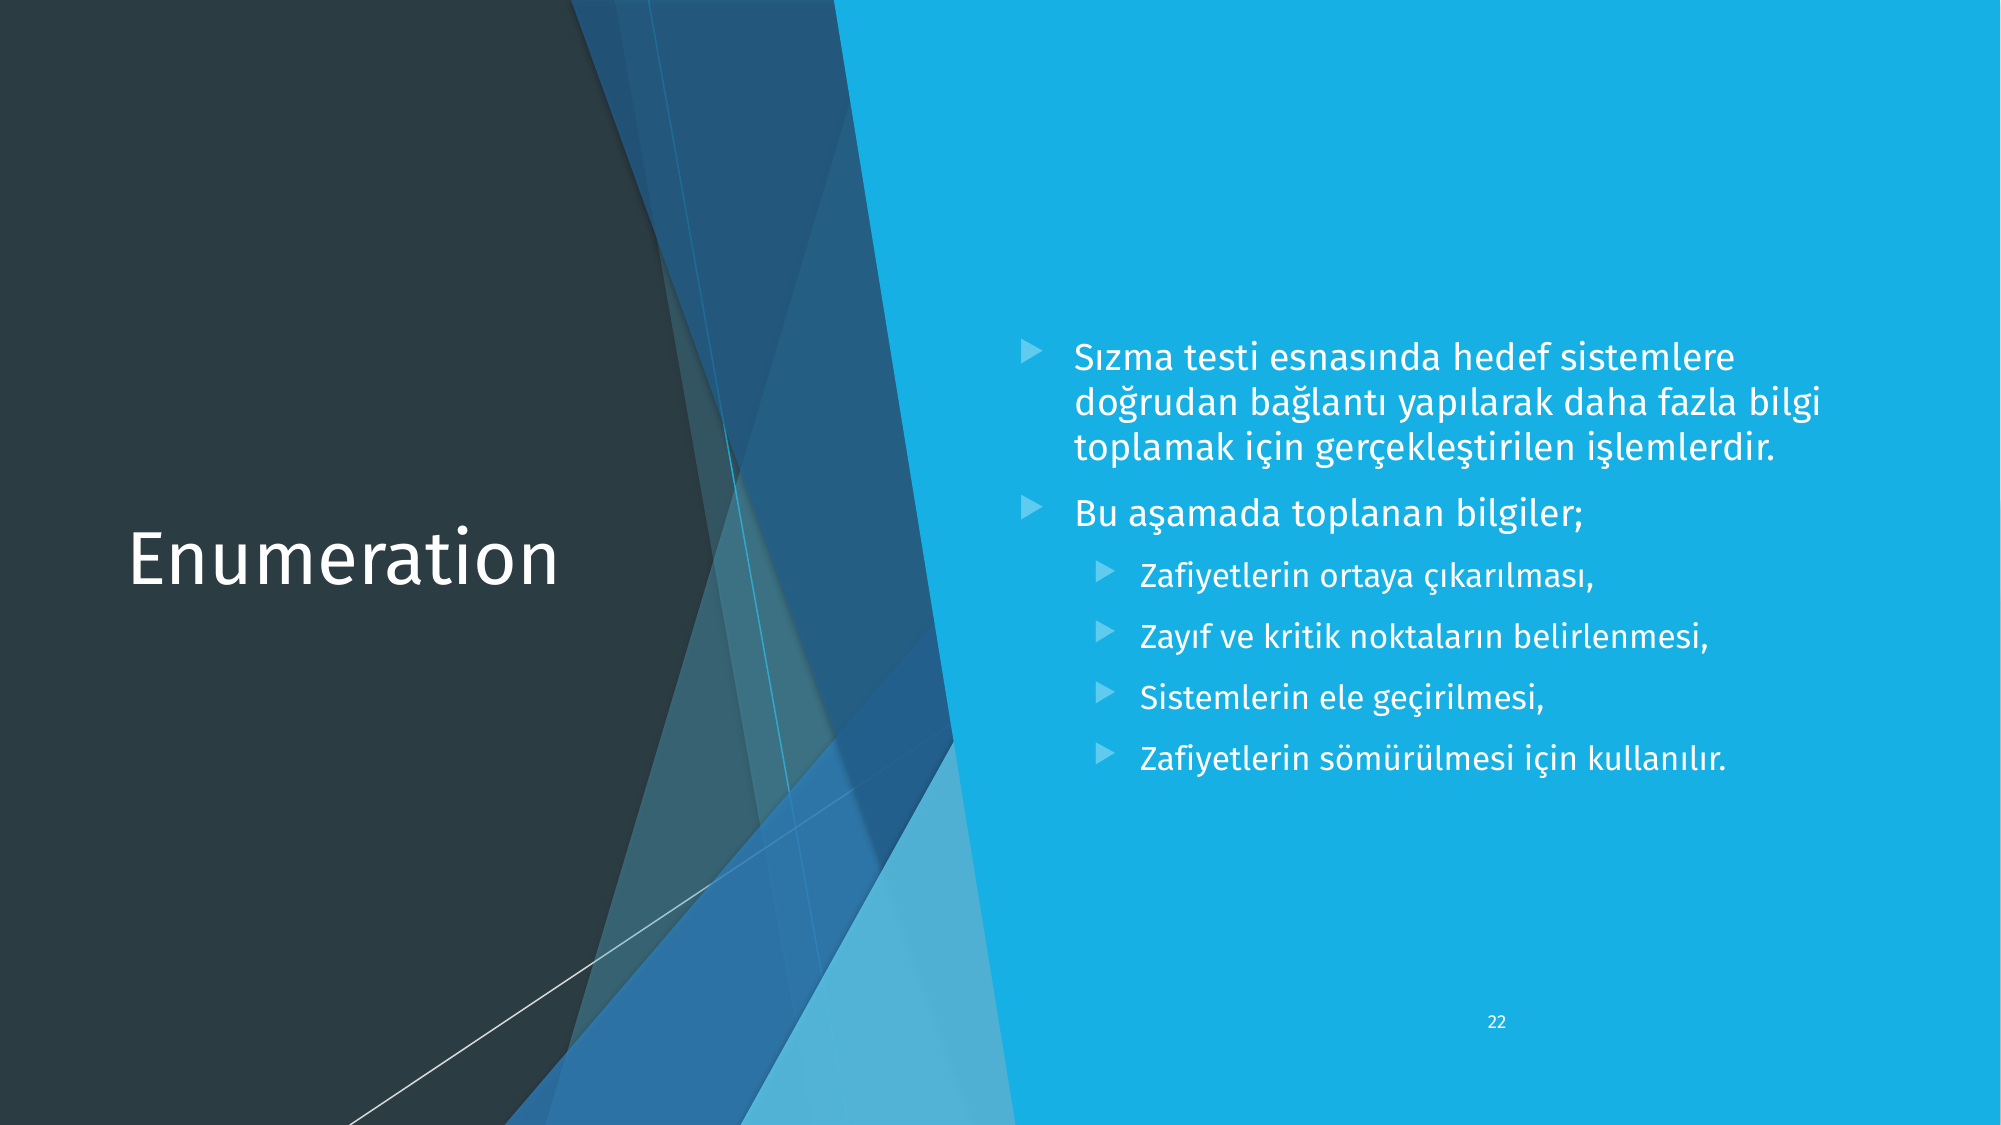

# Enumeration
Sızma testi esnasında hedef sistemlere doğrudan bağlantı yapılarak daha fazla bilgi toplamak için gerçekleştirilen işlemlerdir.
Bu aşamada toplanan bilgiler;
Zafiyetlerin ortaya çıkarılması,
Zayıf ve kritik noktaların belirlenmesi,
Sistemlerin ele geçirilmesi,
Zafiyetlerin sömürülmesi için kullanılır.

22